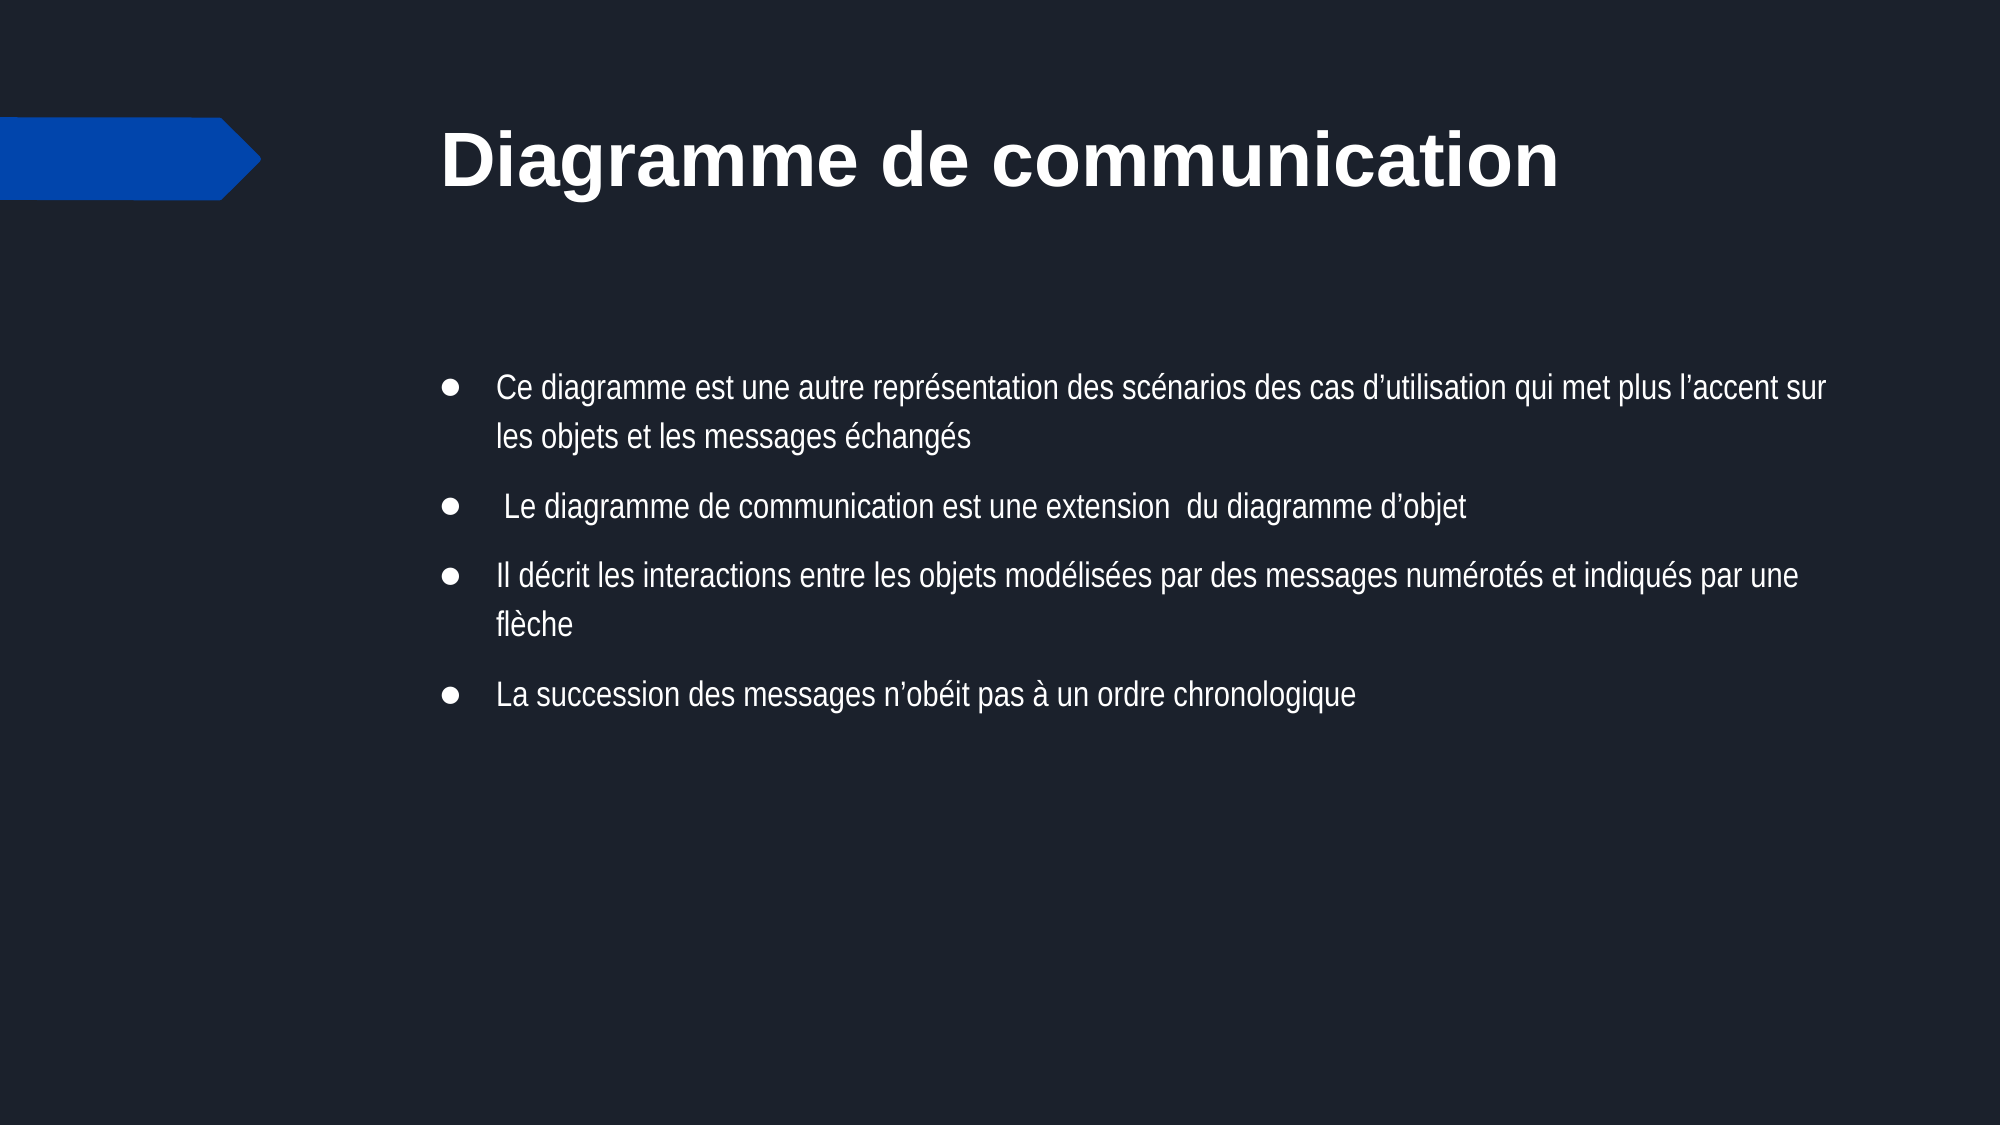

# Diagramme de communication
Ce diagramme est une autre représentation des scénarios des cas d’utilisation qui met plus l’accent sur les objets et les messages échangés
 Le diagramme de communication est une extension  du diagramme d’objet
Il décrit les interactions entre les objets modélisées par des messages numérotés et indiqués par une flèche
La succession des messages n’obéit pas à un ordre chronologique